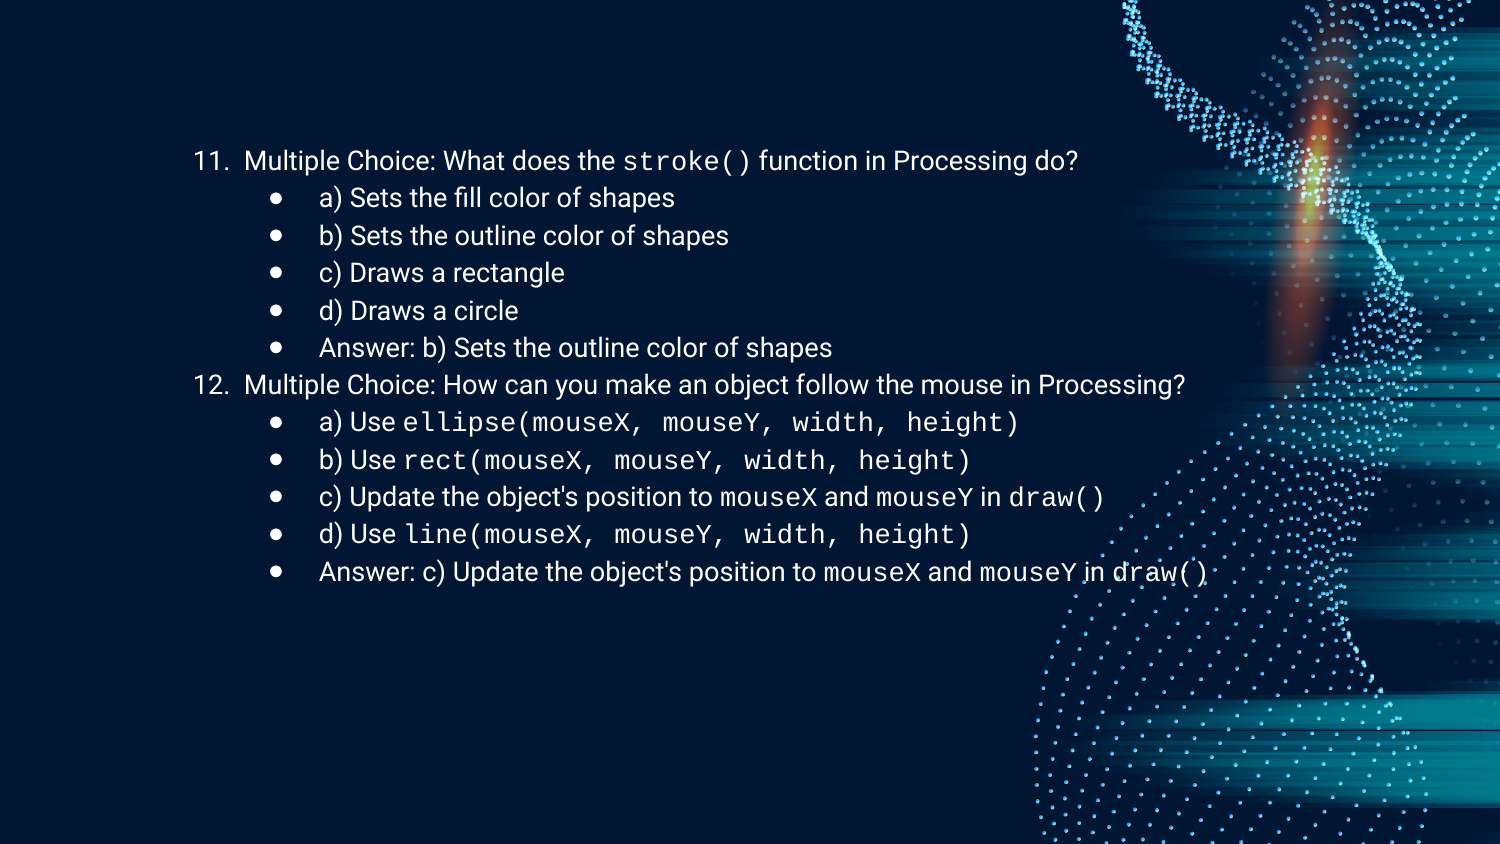

Multiple Choice: What does the stroke() function in Processing do?
a) Sets the fill color of shapes
b) Sets the outline color of shapes
c) Draws a rectangle
d) Draws a circle
Answer: b) Sets the outline color of shapes
Multiple Choice: How can you make an object follow the mouse in Processing?
a) Use ellipse(mouseX, mouseY, width, height)
b) Use rect(mouseX, mouseY, width, height)
c) Update the object's position to mouseX and mouseY in draw()
d) Use line(mouseX, mouseY, width, height)
Answer: c) Update the object's position to mouseX and mouseY in draw()